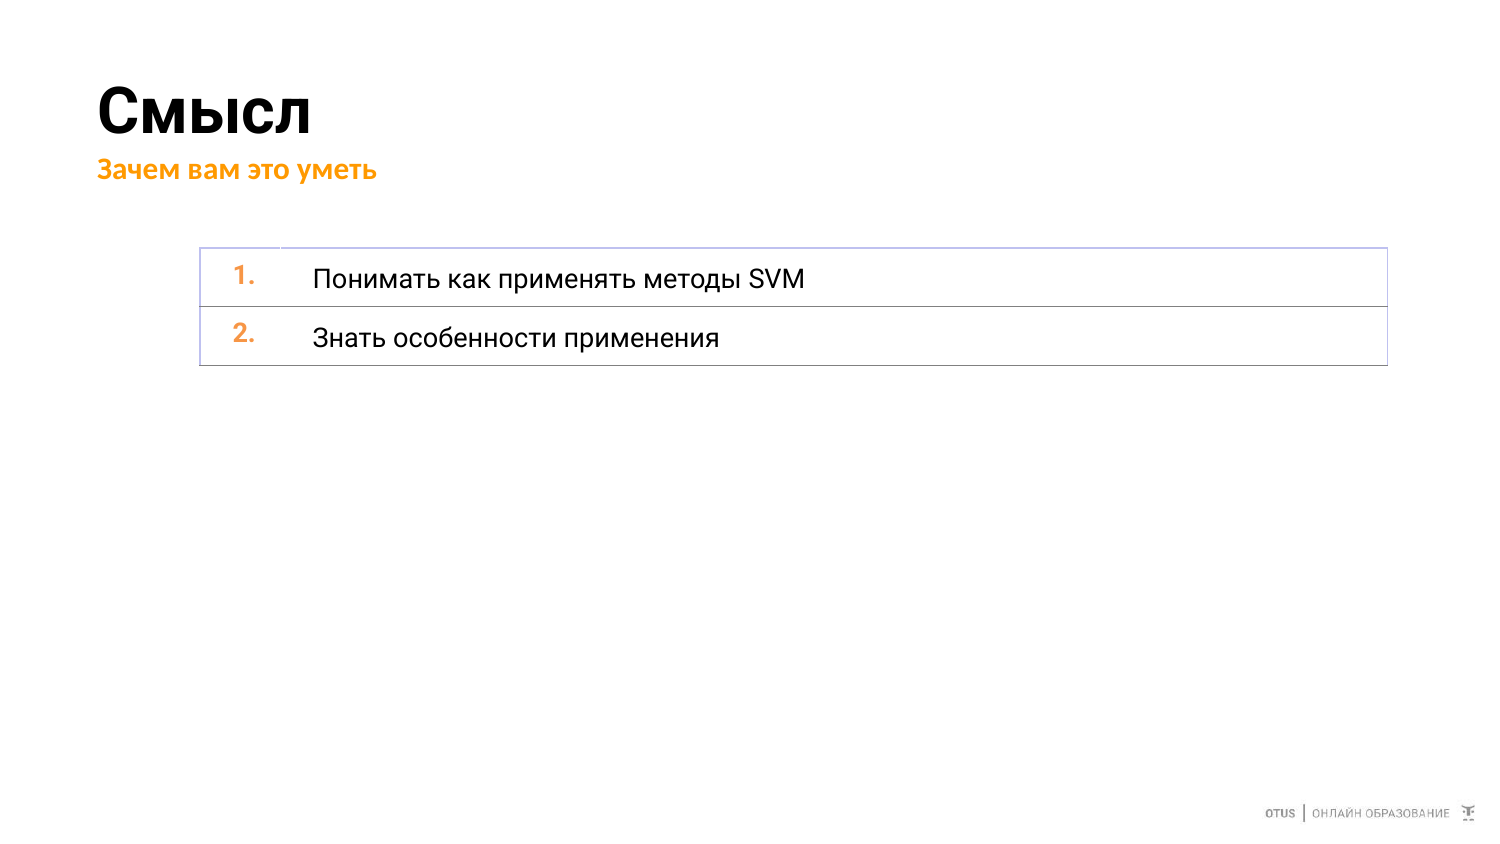

# Смысл
Зачем вам это уметь
| 1. | Понимать как применять методы SVM |
| --- | --- |
| 2. | Знать особенности применения |